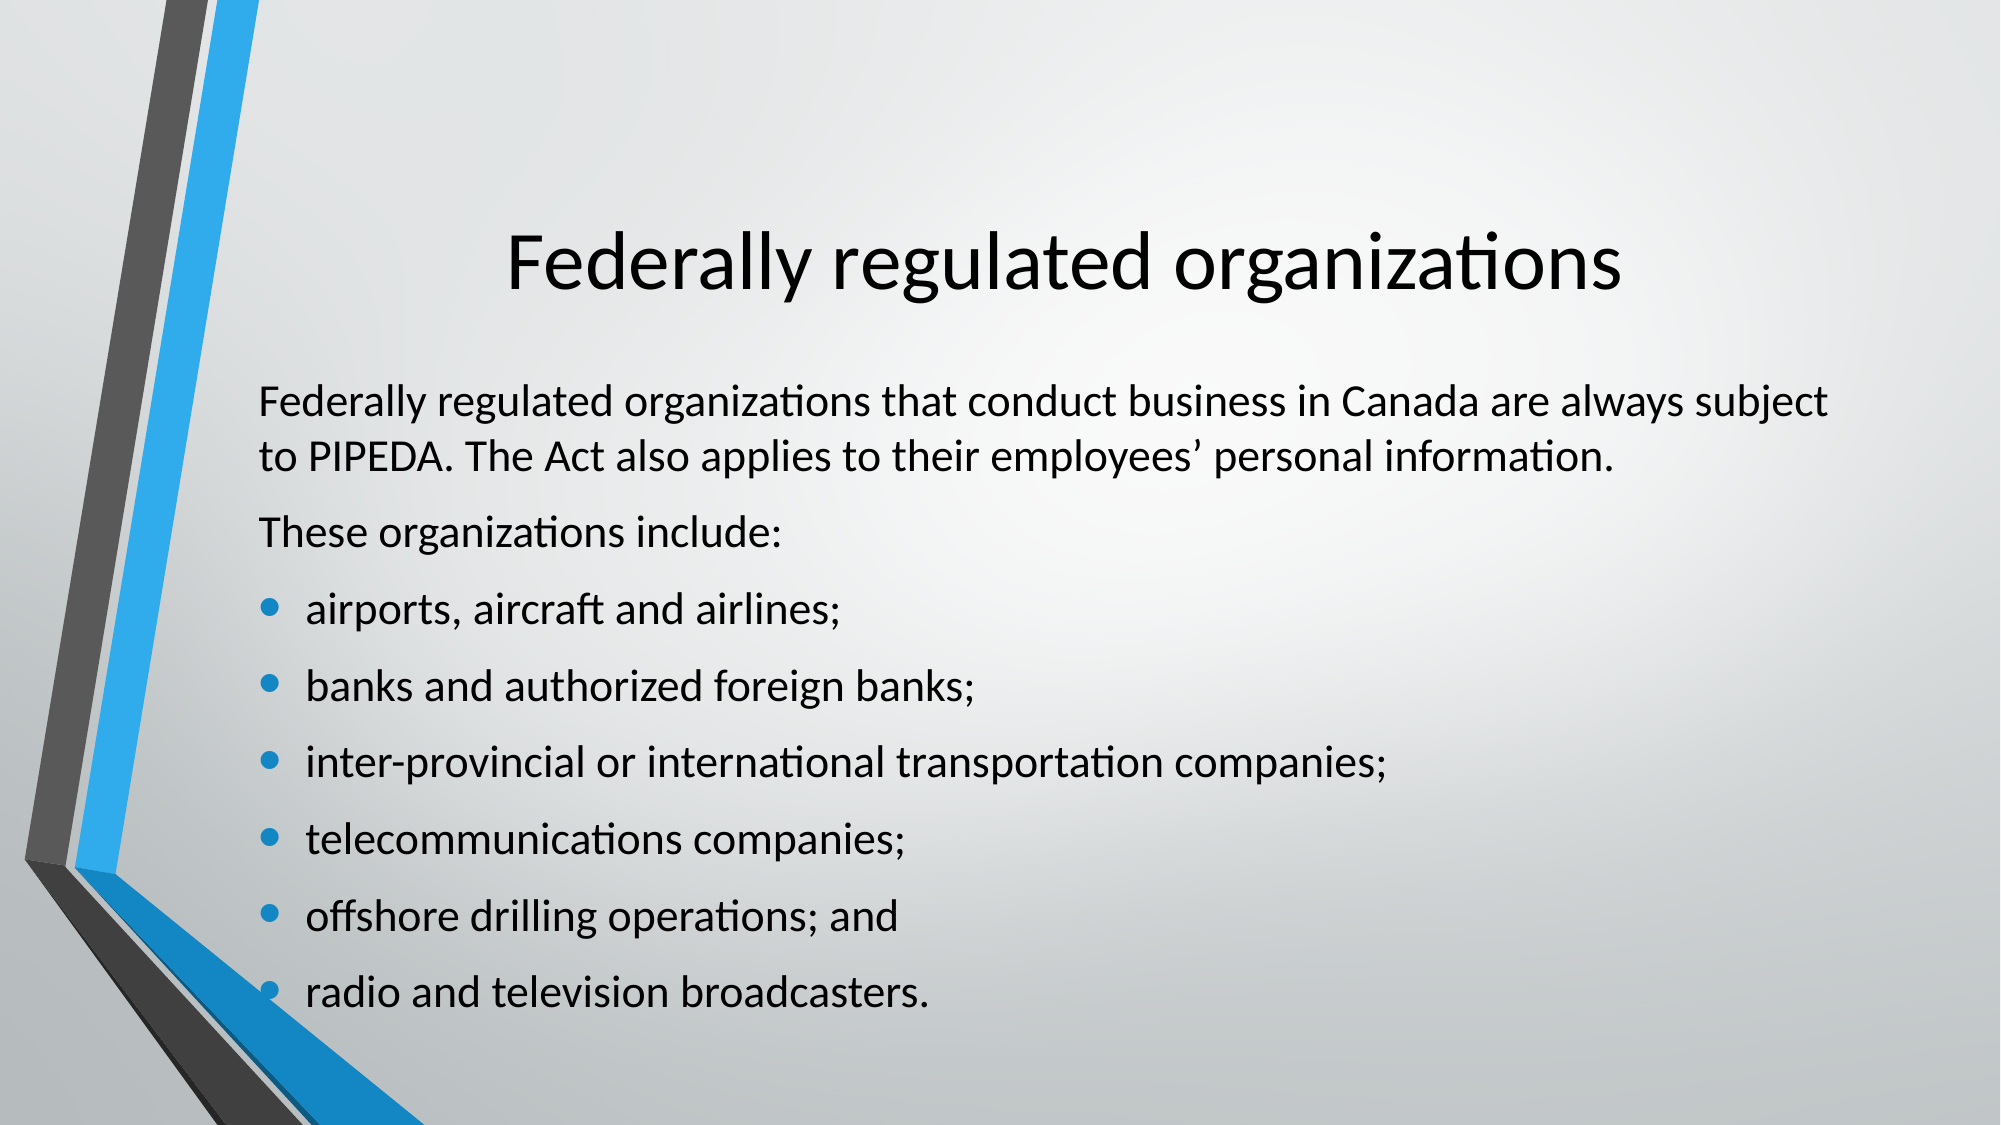

# Federally regulated organizations
Federally regulated organizations that conduct business in Canada are always subject to PIPEDA. The Act also applies to their employees’ personal information.
These organizations include:
airports, aircraft and airlines;
banks and authorized foreign banks;
inter-provincial or international transportation companies;
telecommunications companies;
offshore drilling operations; and
radio and television broadcasters.